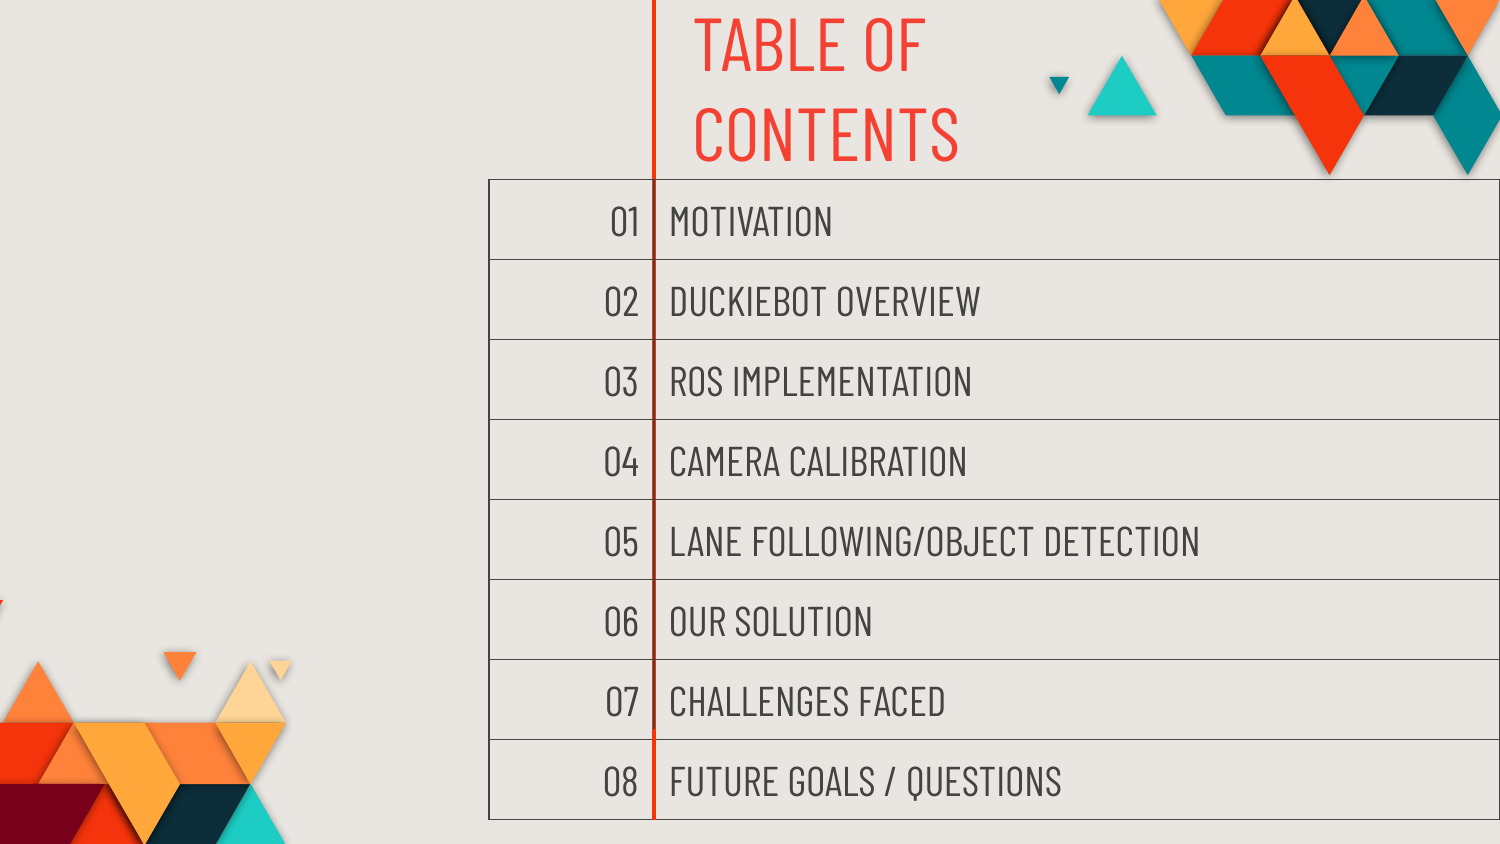

TABLE OF CONTENTS
| 01 | MOTIVATION |
| --- | --- |
| 02 | DUCKIEBOT OVERVIEW |
| 03 | ROS IMPLEMENTATION |
| 04 | CAMERA CALIBRATION |
| 05 | LANE FOLLOWING/OBJECT DETECTION |
| 06 | OUR SOLUTION |
| 07 | CHALLENGES FACED |
| 08 | FUTURE GOALS / QUESTIONS |